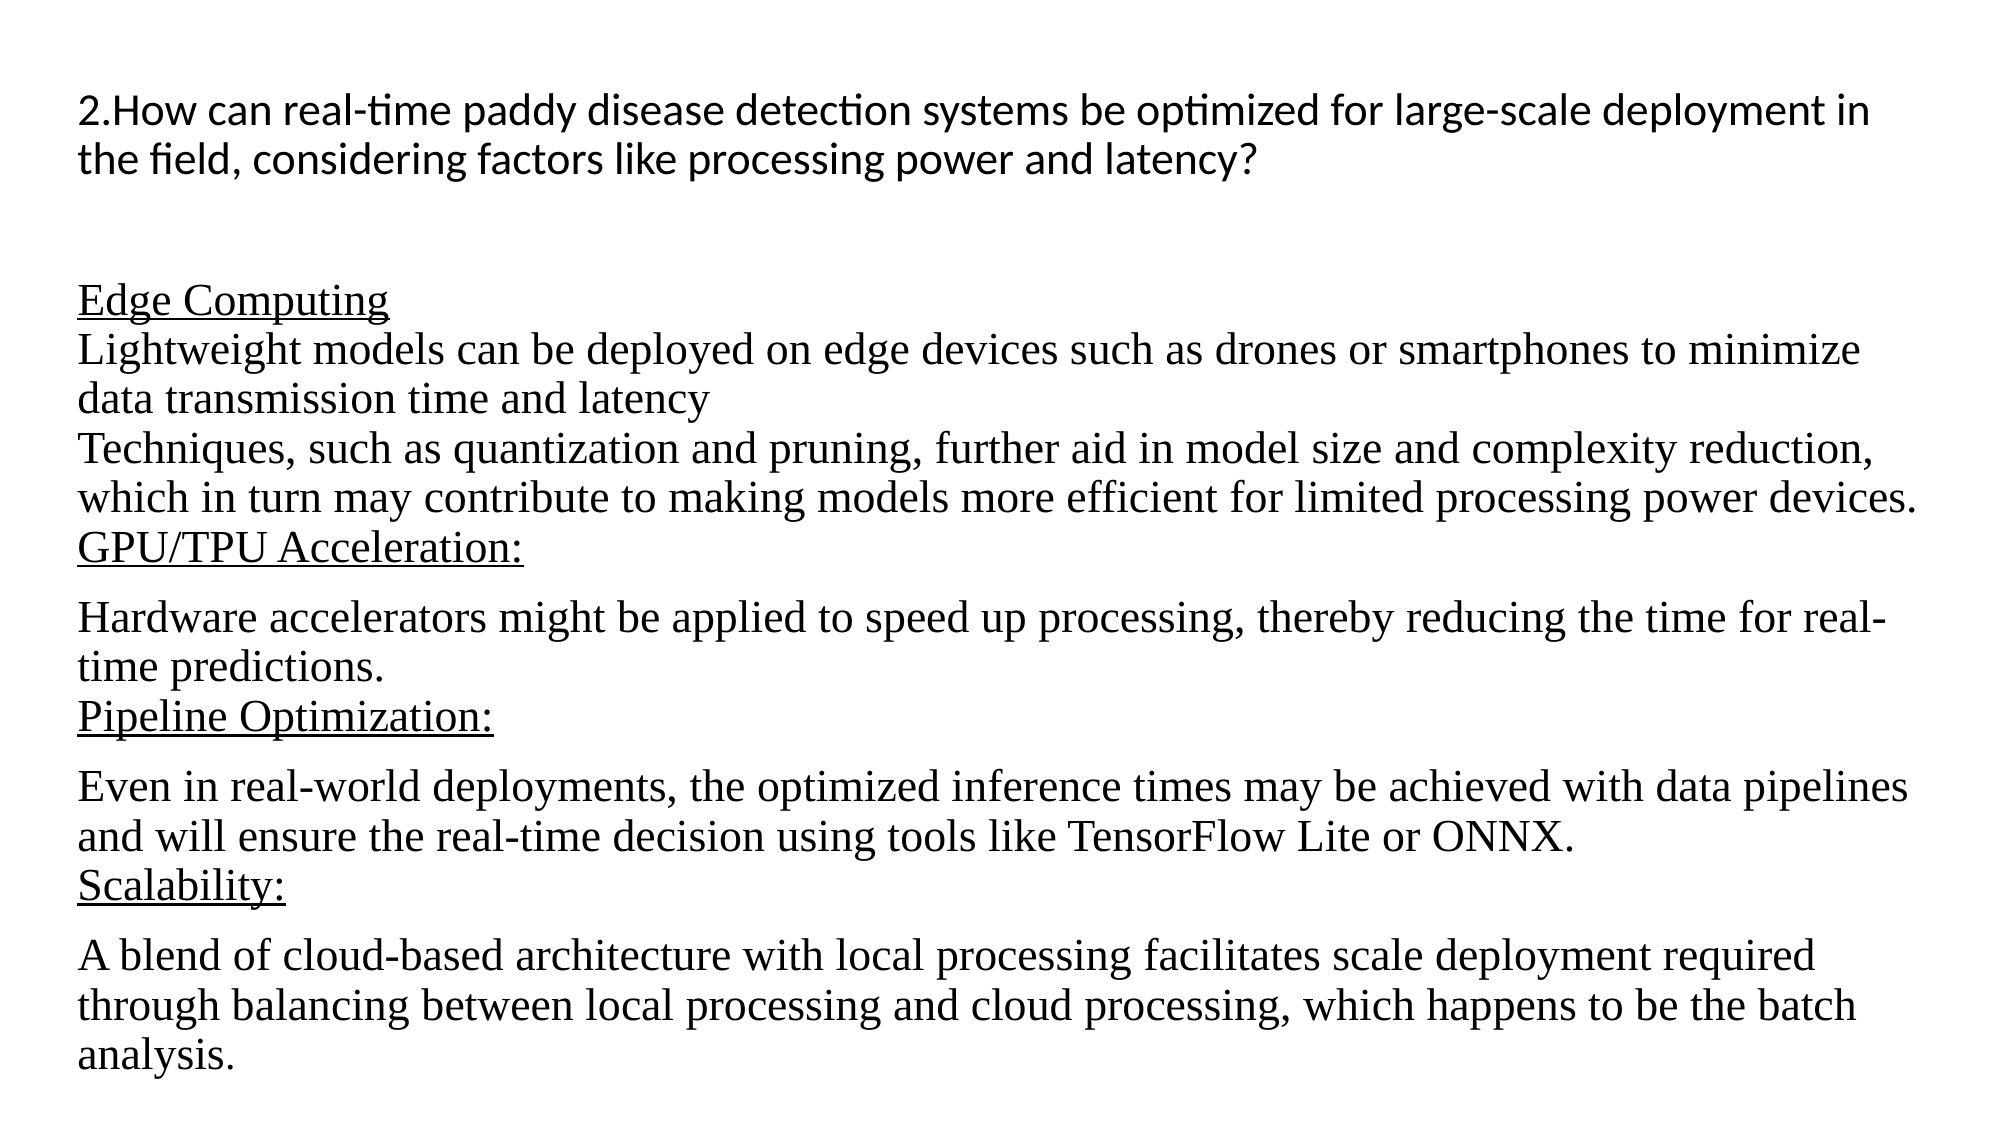

2.How can real-time paddy disease detection systems be optimized for large-scale deployment in the field, considering factors like processing power and latency?

Edge Computing
Lightweight models can be deployed on edge devices such as drones or smartphones to minimize data transmission time and latency
Techniques, such as quantization and pruning, further aid in model size and complexity reduction, which in turn may contribute to making models more efficient for limited processing power devices.
GPU/TPU Acceleration:
Hardware accelerators might be applied to speed up processing, thereby reducing the time for real-time predictions.
Pipeline Optimization:
Even in real-world deployments, the optimized inference times may be achieved with data pipelines and will ensure the real-time decision using tools like TensorFlow Lite or ONNX.
Scalability:
A blend of cloud-based architecture with local processing facilitates scale deployment required through balancing between local processing and cloud processing, which happens to be the batch analysis.